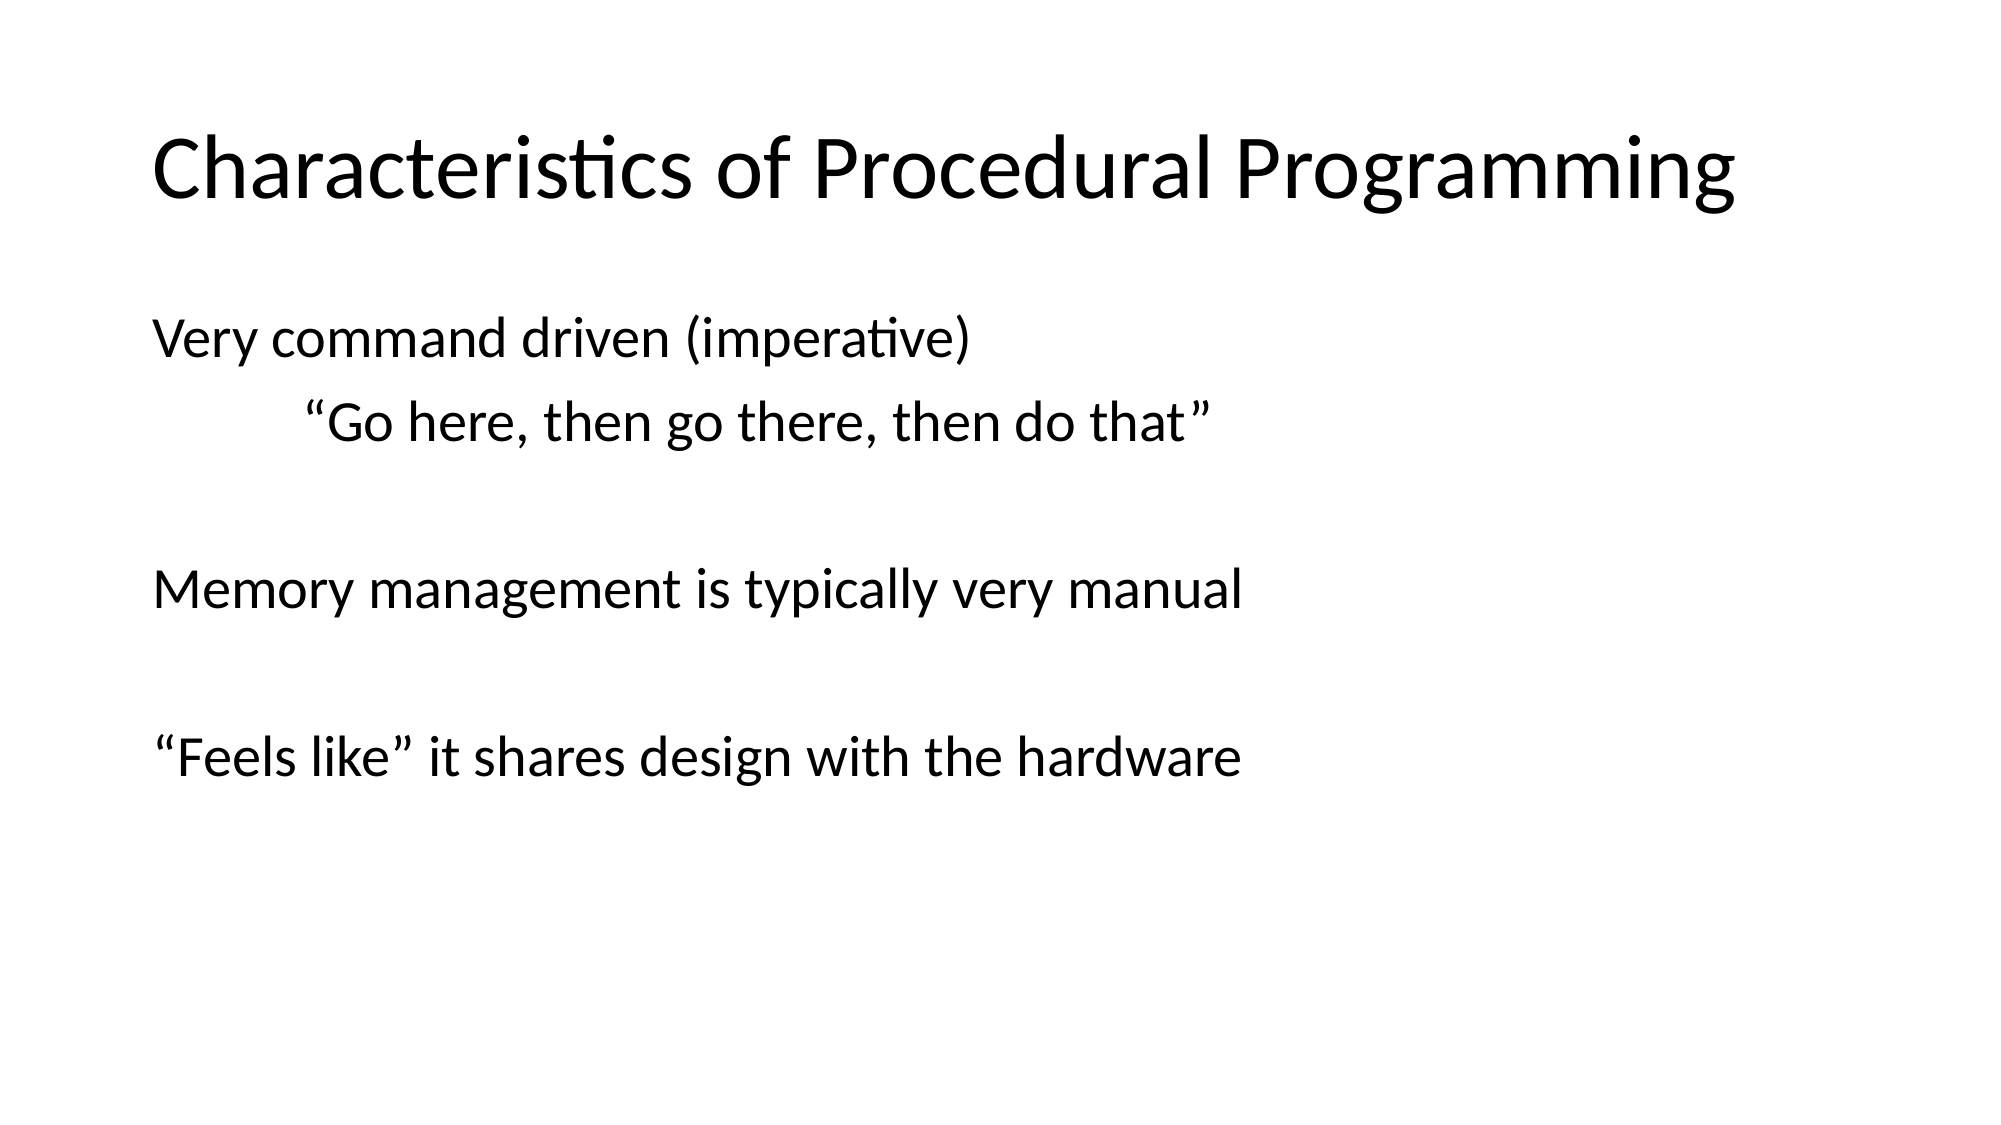

# Characteristics of Procedural Programming
Very command driven (imperative)
	“Go here, then go there, then do that”

Memory management is typically very manual

“Feels like” it shares design with the hardware